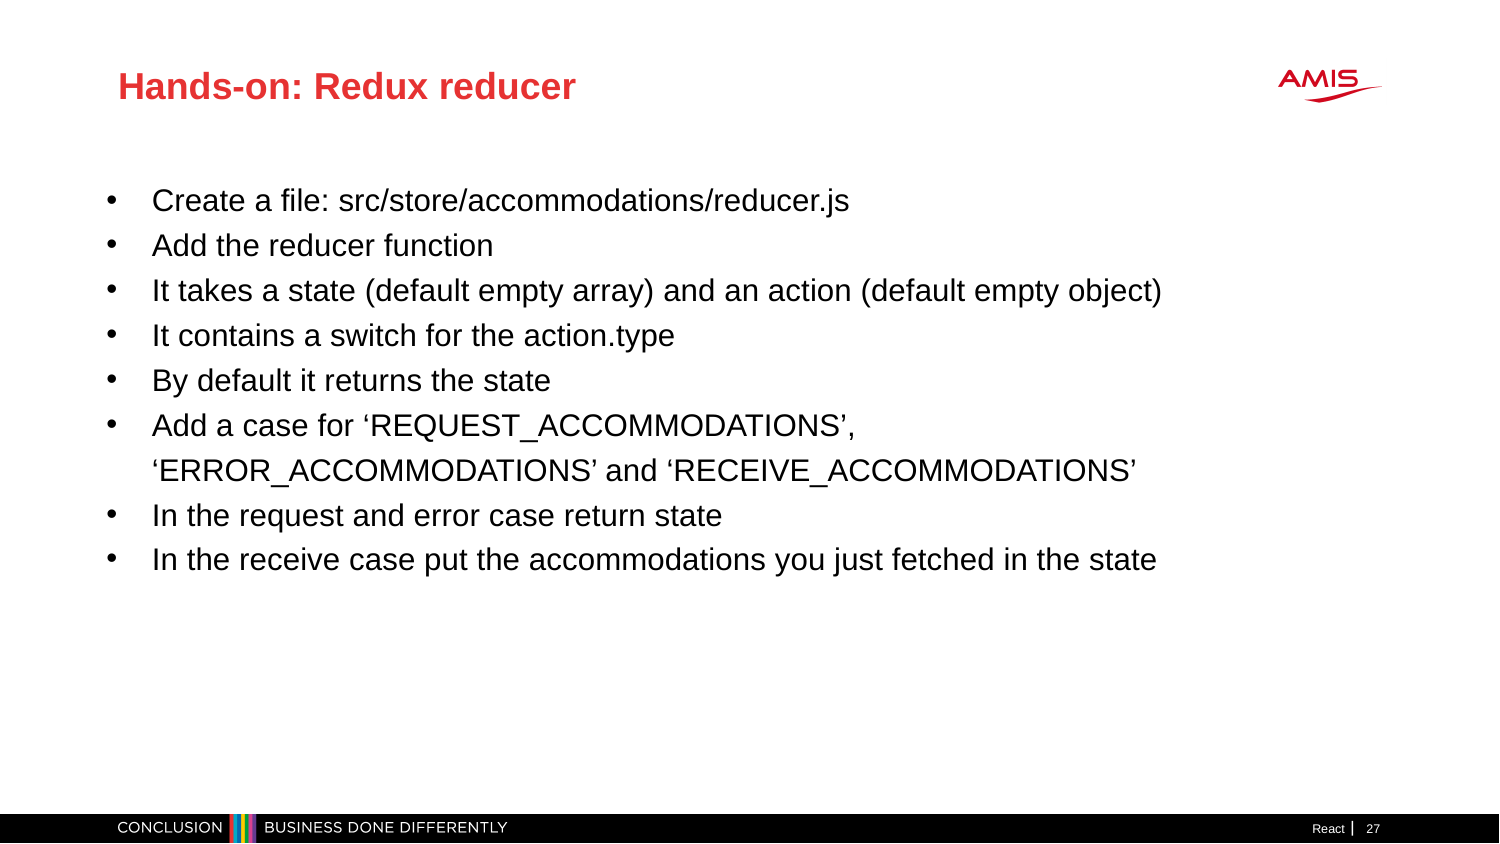

Hands-on: Redux reducer

Create a file: src/store/accommodations/reducer.js
Add the reducer function
It takes a state (default empty array) and an action (default empty object)
It contains a switch for the action.type
By default it returns the state
Add a case for ‘REQUEST_ACCOMMODATIONS’, ‘ERROR_ACCOMMODATIONS’ and ‘RECEIVE_ACCOMMODATIONS’
In the request and error case return state
In the receive case put the accommodations you just fetched in the state

React
27